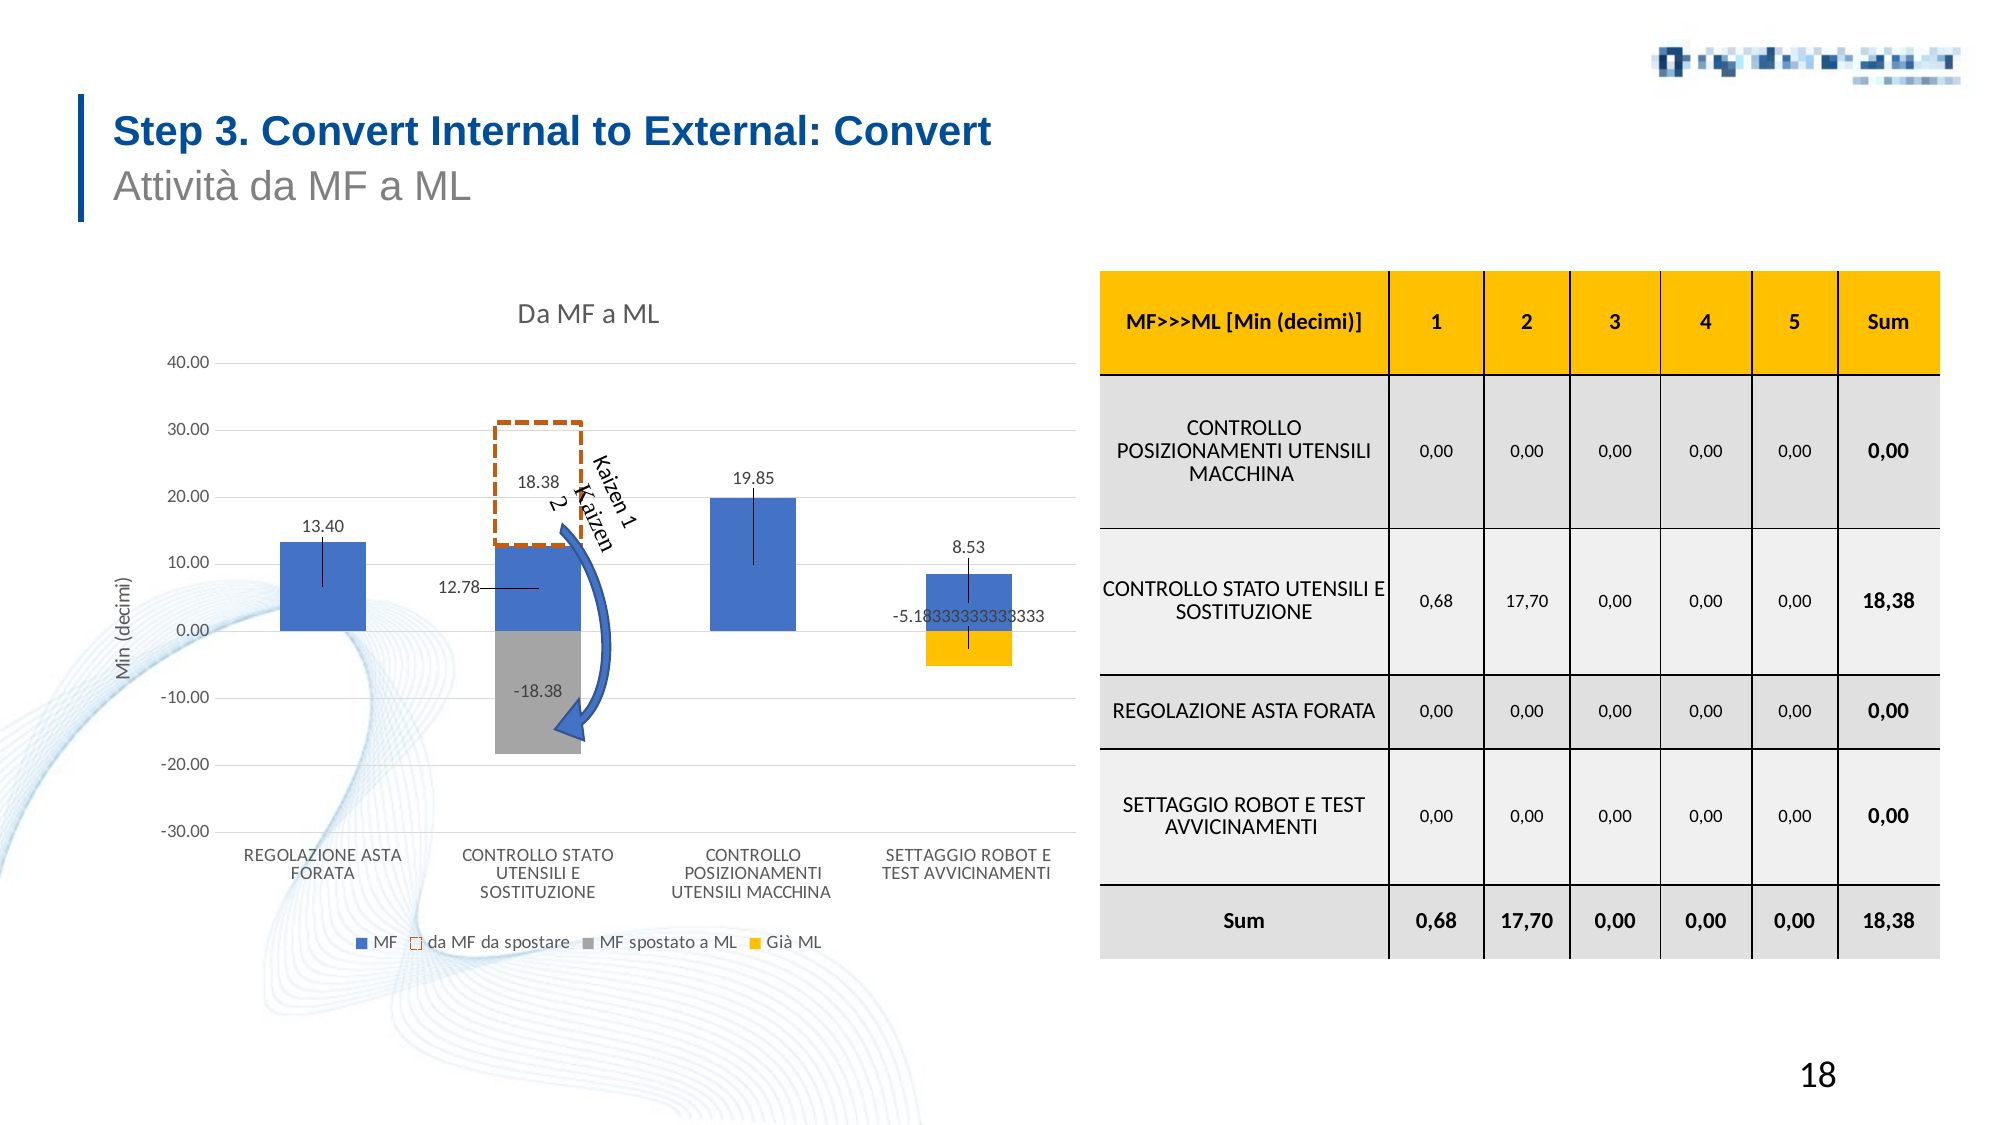

Step 3. Convert Internal to External: Convert
Attività da MF a ML

### Chart: Da MF a ML

| Category | MF | da MF da spostare | MF spostato a ML | Già ML |
|---|---|---|---|---|
| REGOLAZIONE ASTA FORATA | 13.4 | None | None | None |
| CONTROLLO STATO UTENSILI E SOSTITUZIONE | 12.7833333333333 | 18.38 | -18.38 | None |
| CONTROLLO POSIZIONAMENTI UTENSILI MACCHINA  | 19.85 | None | None | 0.0 |
| SETTAGGIO ROBOT E TEST AVVICINAMENTI  | 8.533333333333333 | None | None | -5.18333333333333 |
| MF>>>ML [Min (decimi)] | 1 | 2 | 3 | 4 | 5 | Sum |
| --- | --- | --- | --- | --- | --- | --- |
| CONTROLLO POSIZIONAMENTI UTENSILI MACCHINA | 0,00 | 0,00 | 0,00 | 0,00 | 0,00 | 0,00 |
| CONTROLLO STATO UTENSILI E SOSTITUZIONE | 0,68 | 17,70 | 0,00 | 0,00 | 0,00 | 18,38 |
| REGOLAZIONE ASTA FORATA | 0,00 | 0,00 | 0,00 | 0,00 | 0,00 | 0,00 |
| SETTAGGIO ROBOT E TEST AVVICINAMENTI | 0,00 | 0,00 | 0,00 | 0,00 | 0,00 | 0,00 |
| Sum | 0,68 | 17,70 | 0,00 | 0,00 | 0,00 | 18,38 |
18